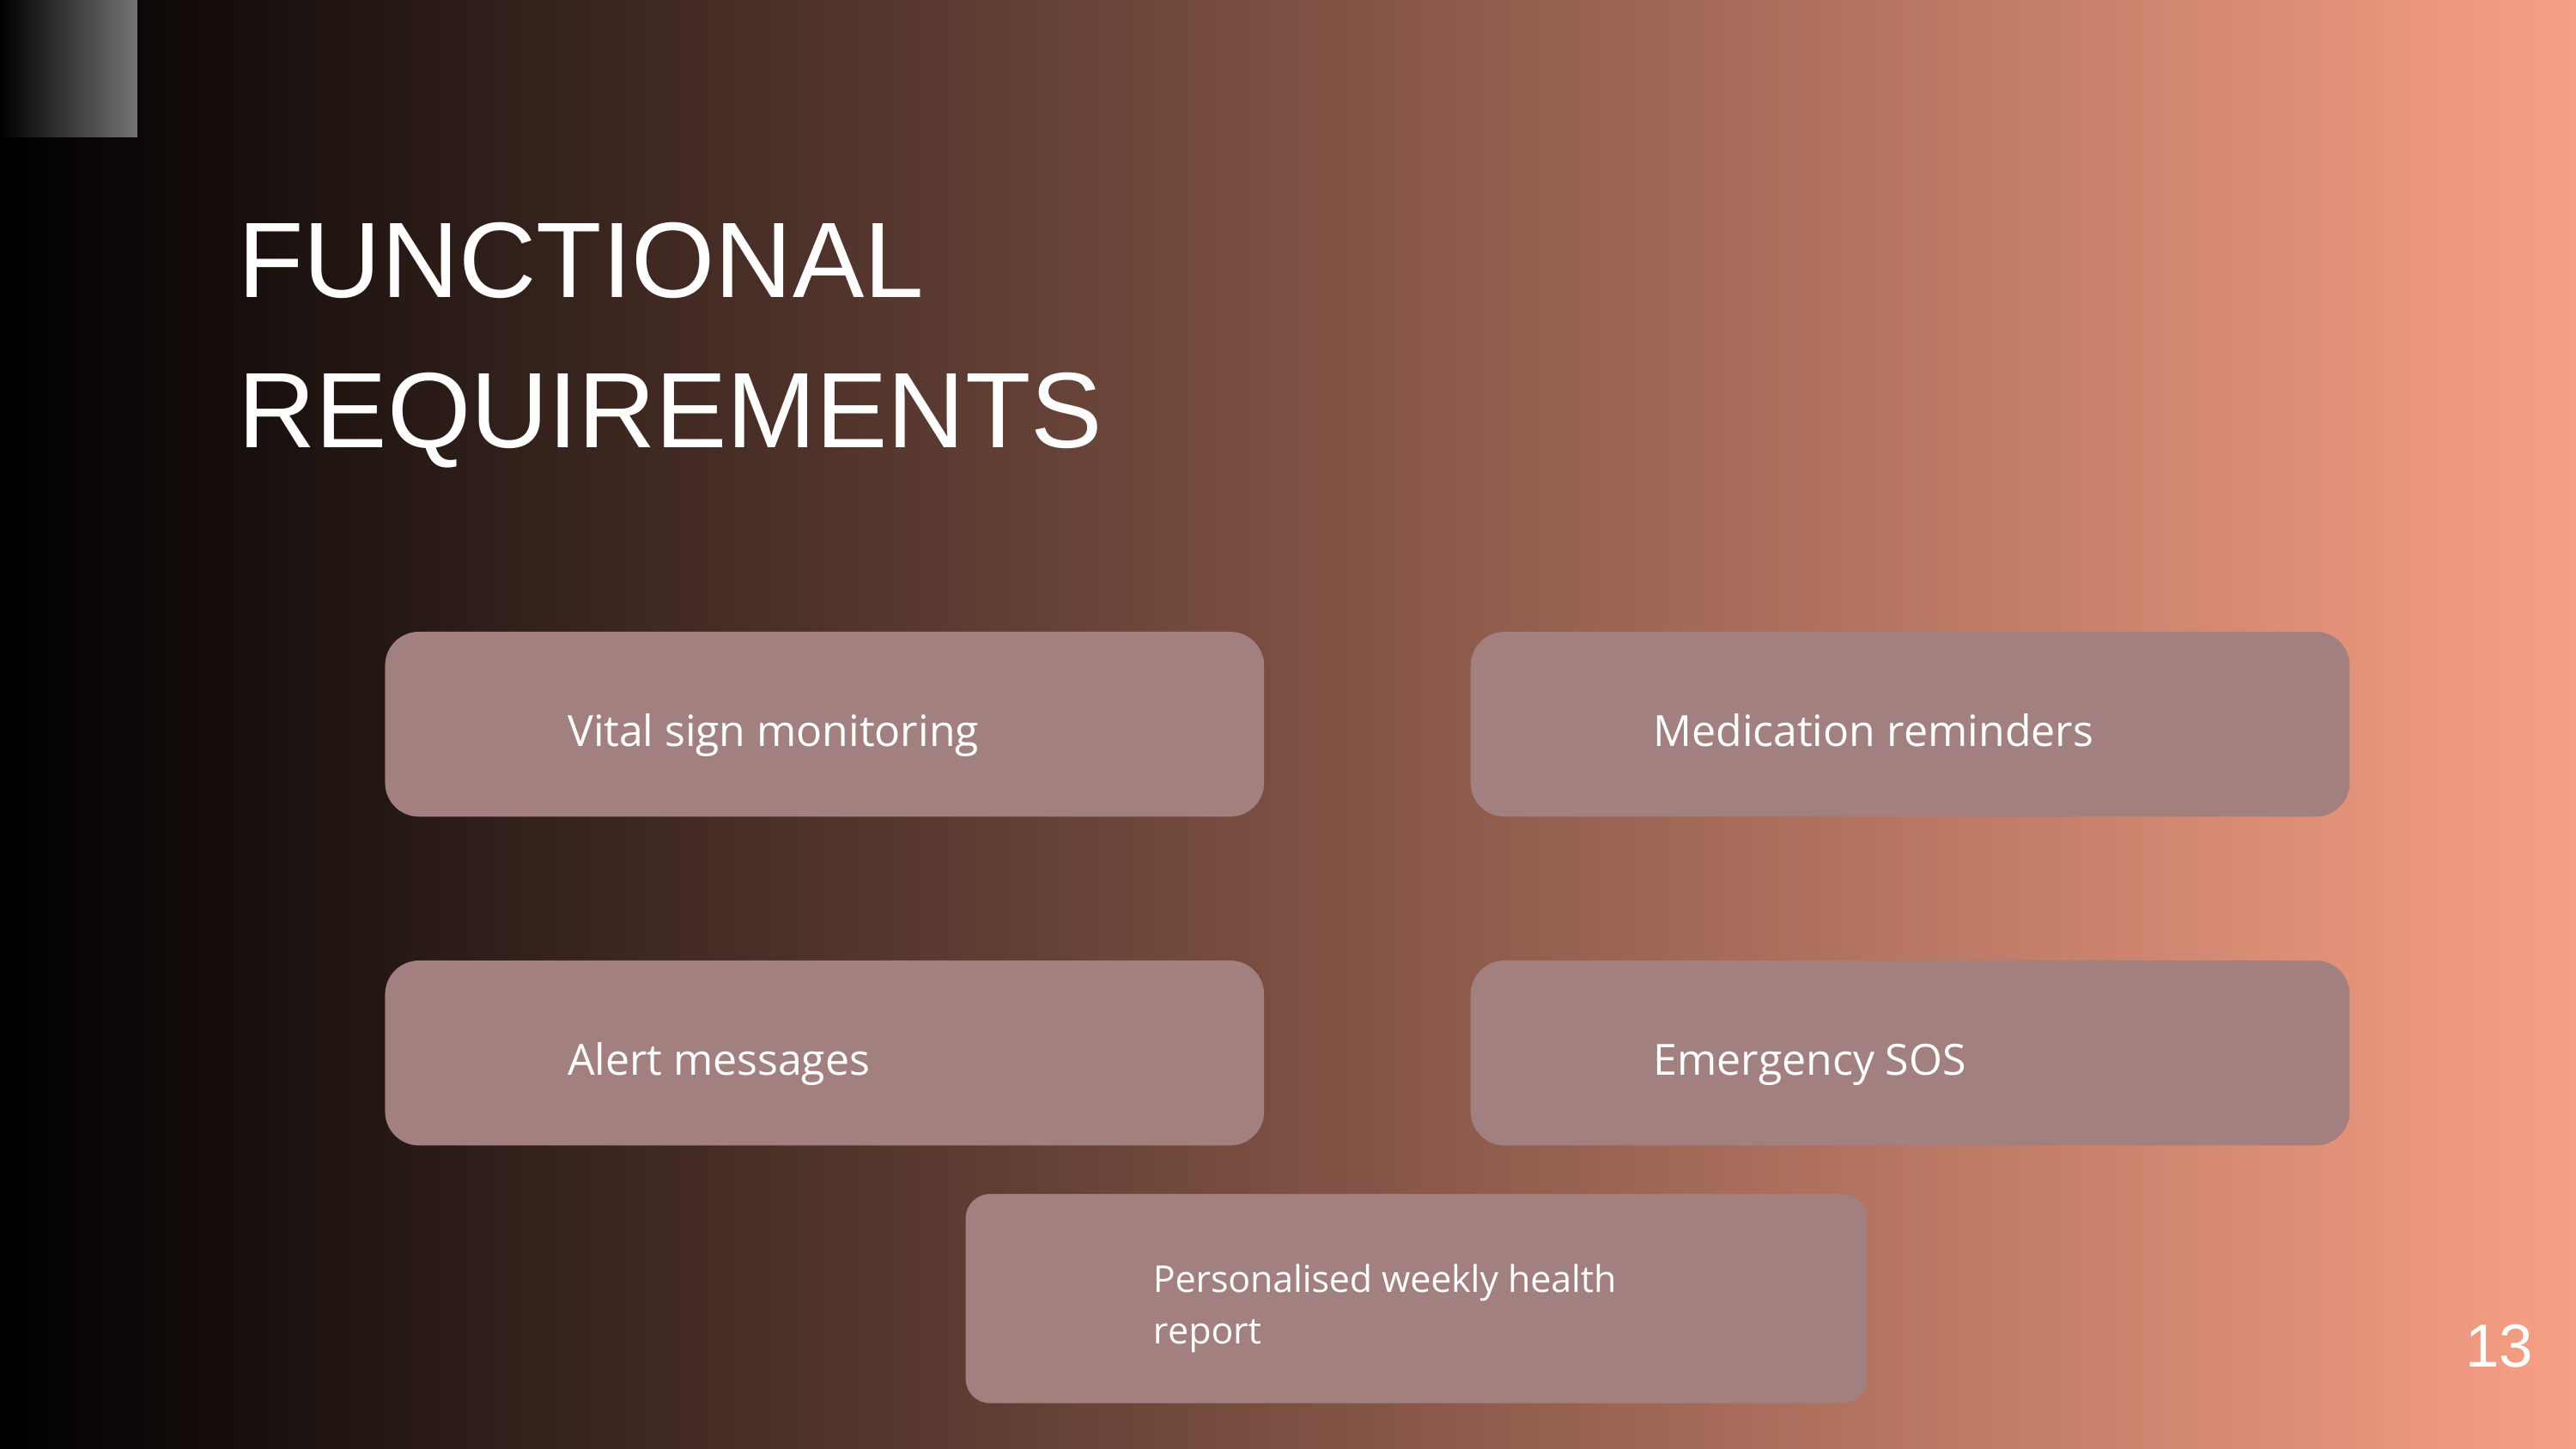

FUNCTIONAL REQUIREMENTS

Vital sign monitoring

Medication reminders

Alert messages

Emergency SOS

Personalised weekly health report
13